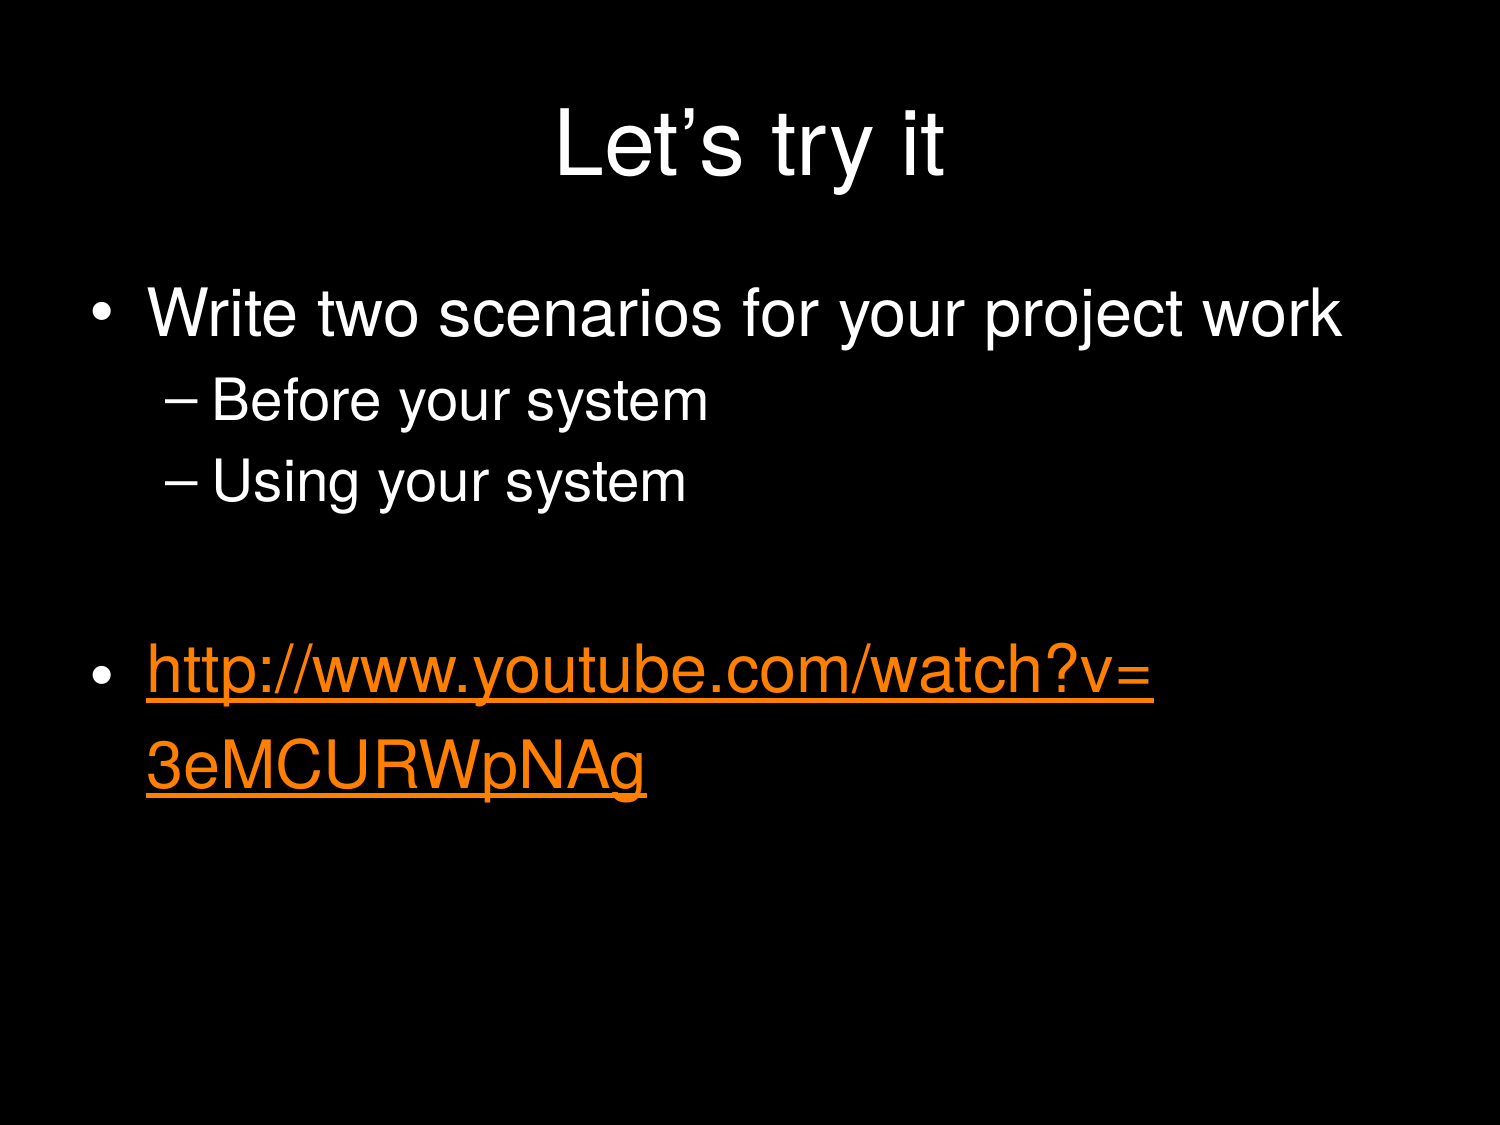

# Let’s try it
Write two scenarios for your project work
Before your system
Using your system

http://www.youtube.com/watch?v=3eMCURWpNAg